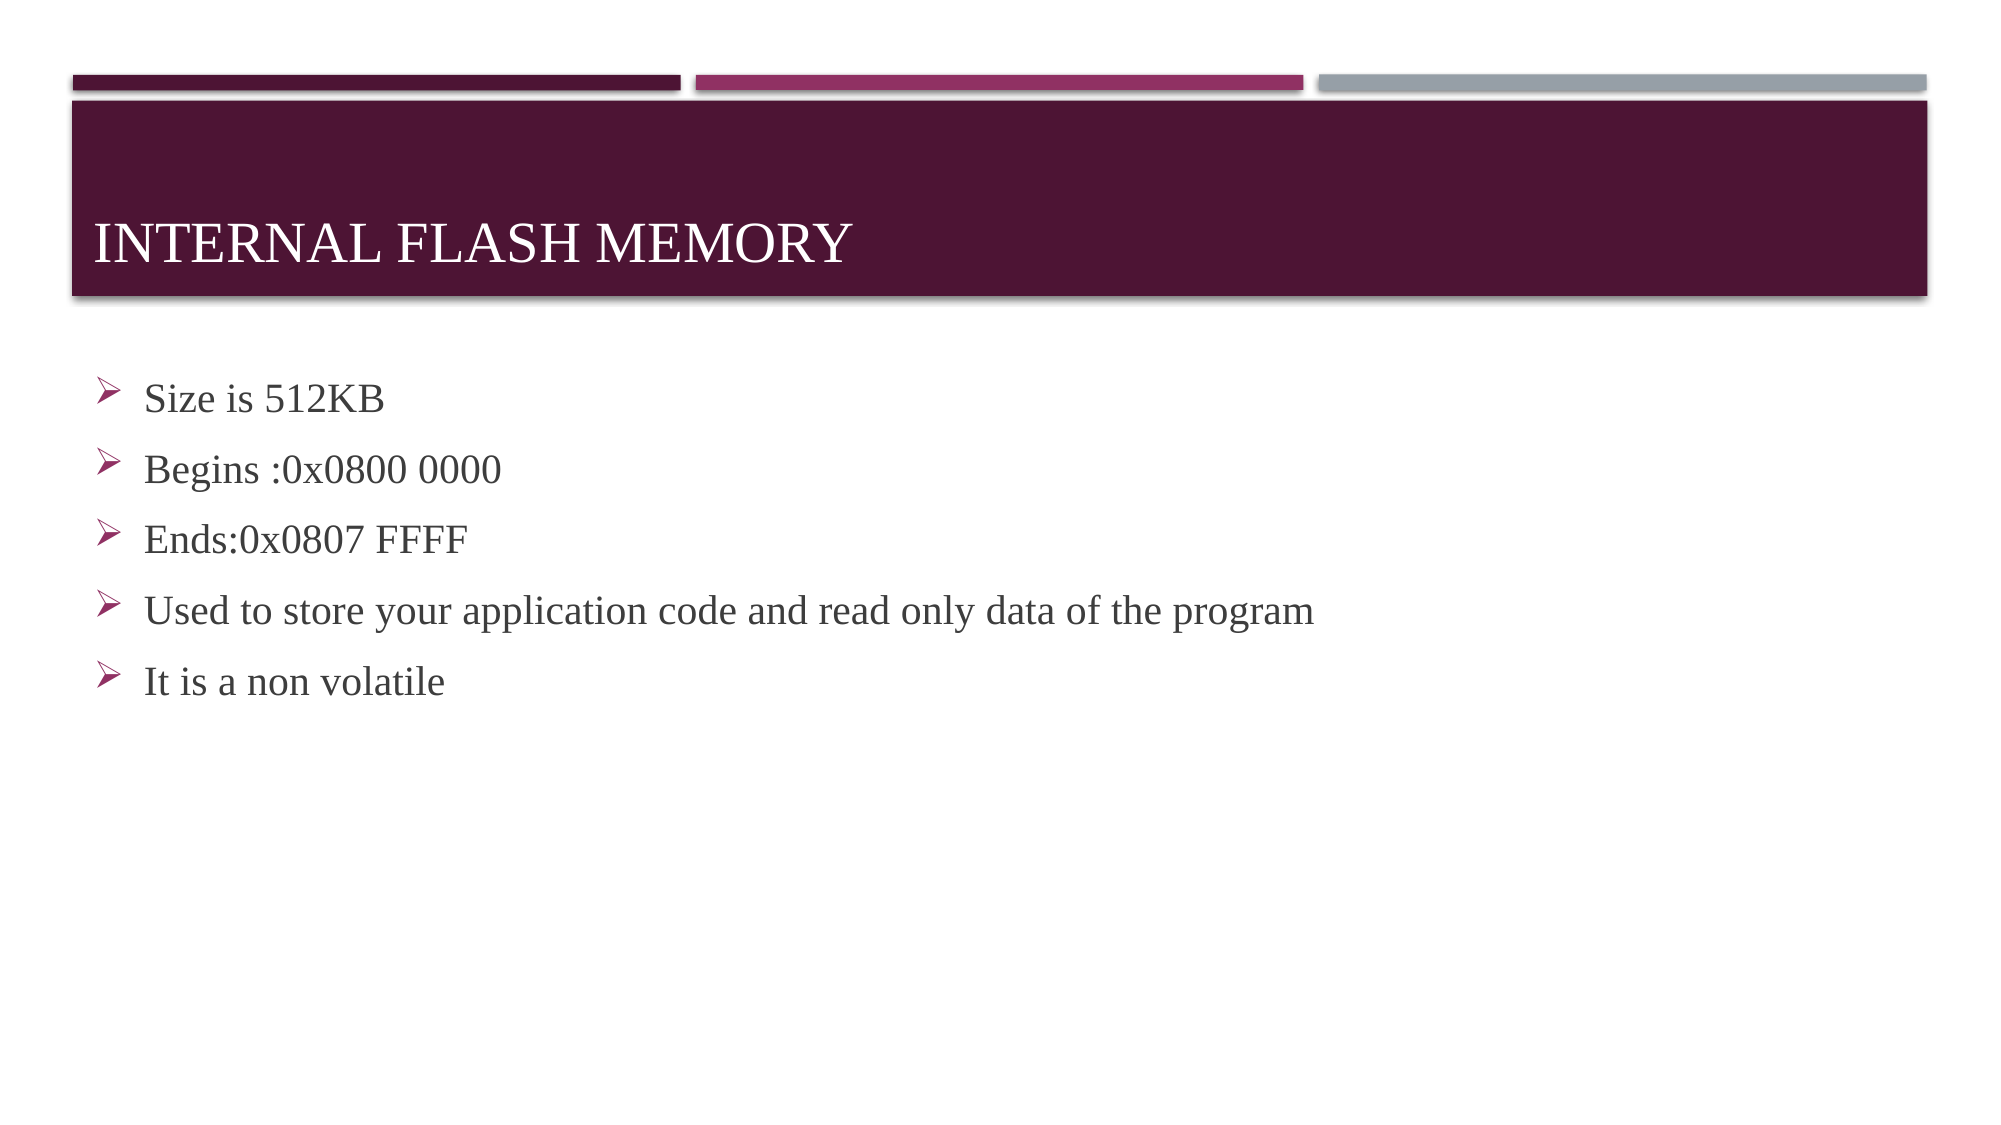

# Internal flash memory
Size is 512KB
Begins :0x0800 0000
Ends:0x0807 FFFF
Used to store your application code and read only data of the program
It is a non volatile